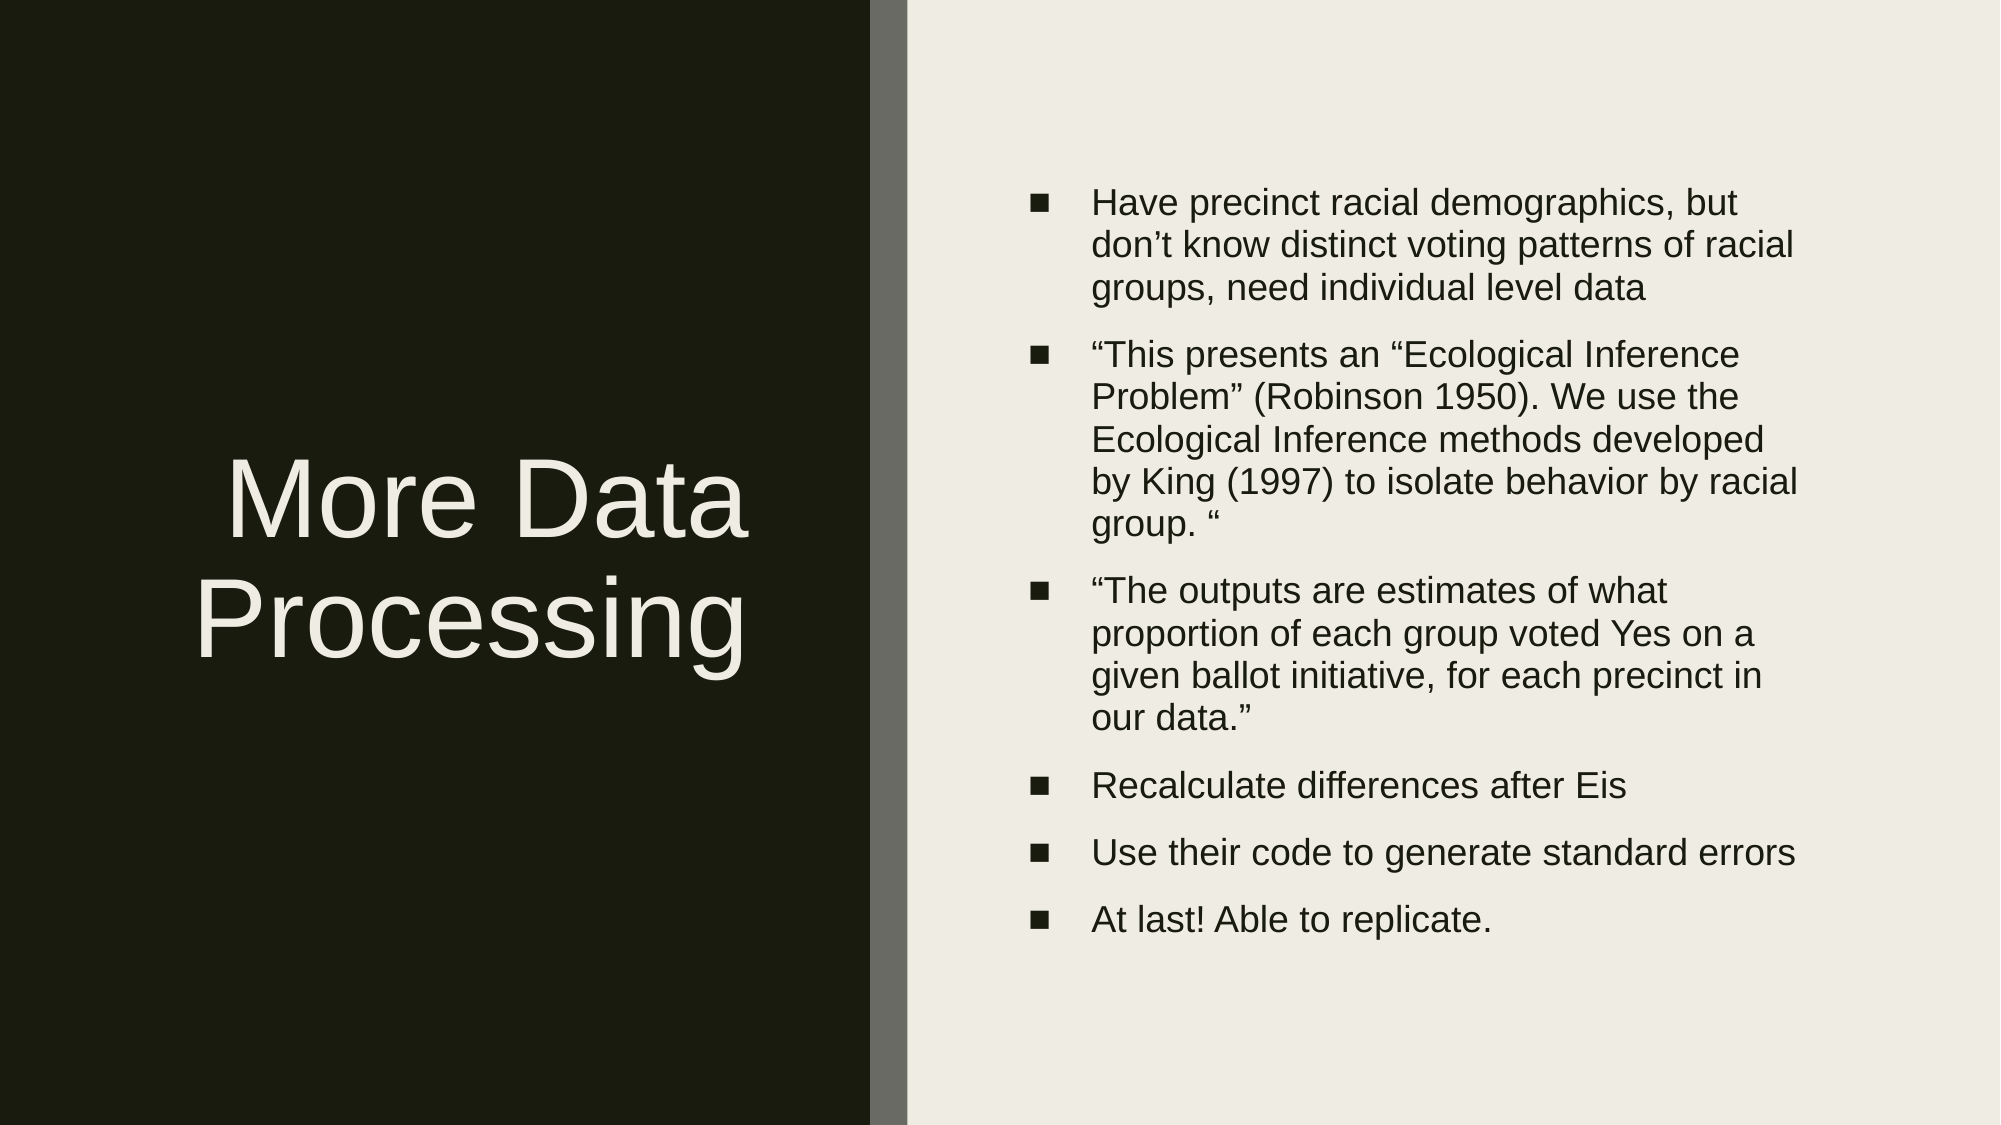

# More Data Processing
Have precinct racial demographics, but don’t know distinct voting patterns of racial groups, need individual level data
“This presents an “Ecological Inference Problem” (Robinson 1950). We use the Ecological Inference methods developed by King (1997) to isolate behavior by racial group. “
“The outputs are estimates of what proportion of each group voted Yes on a given ballot initiative, for each precinct in our data.”
Recalculate differences after Eis
Use their code to generate standard errors
At last! Able to replicate.